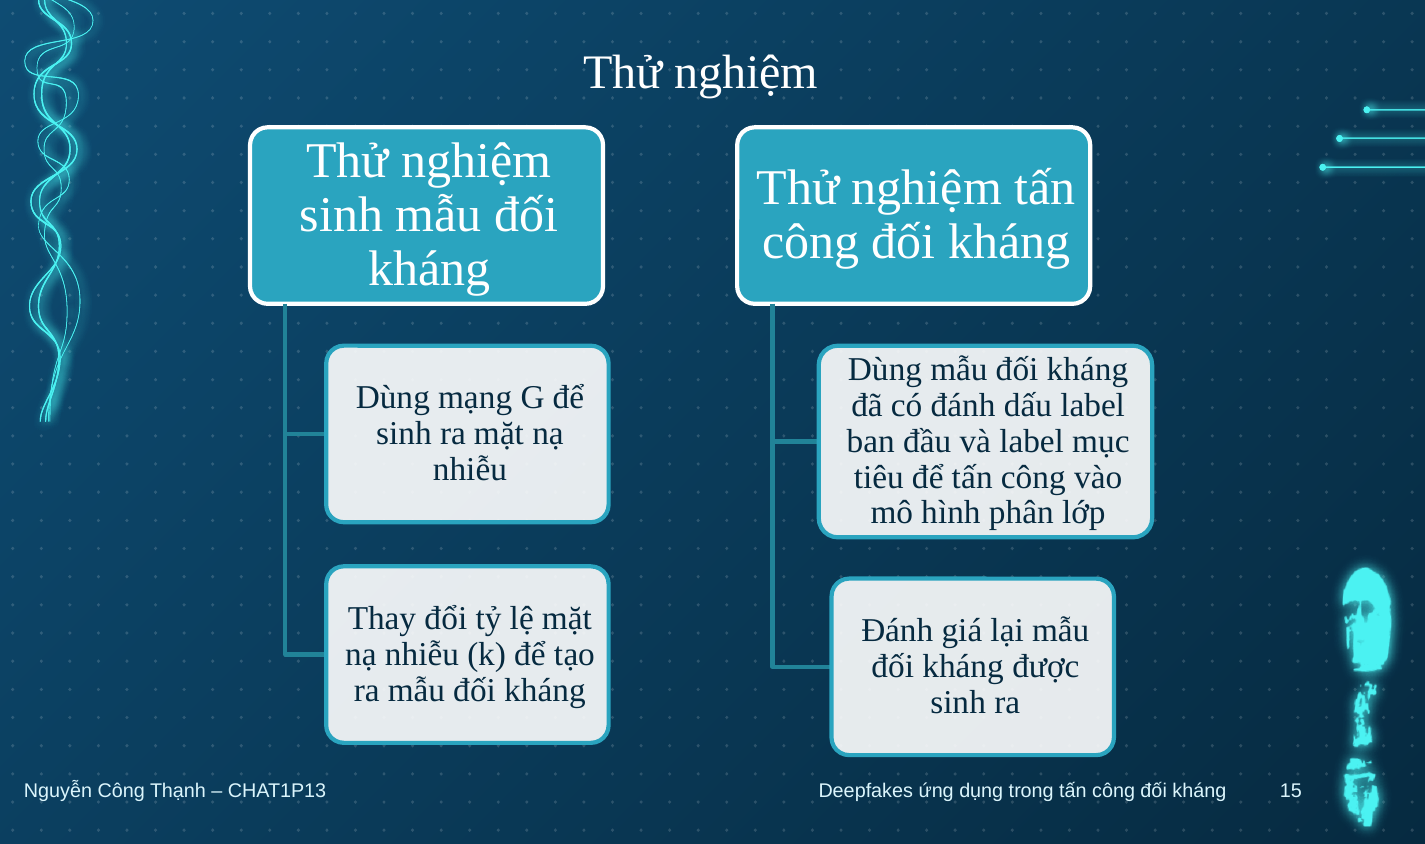

# Thử nghiệm
Thử nghiệm sinh mẫu đối kháng
Dùng mạng G để sinh ra mặt nạ nhiễu
Thay đổi tỷ lệ mặt nạ nhiễu (k) để tạo ra mẫu đối kháng
Thử nghiệm tấn công đối kháng
Dùng mẫu đối kháng đã có đánh dấu label ban đầu và label mục tiêu để tấn công vào mô hình phân lớp
Đánh giá lại mẫu đối kháng được sinh ra
Nguyễn Công Thạnh – CHAT1P13
15
Deepfakes ứng dụng trong tấn công đối kháng